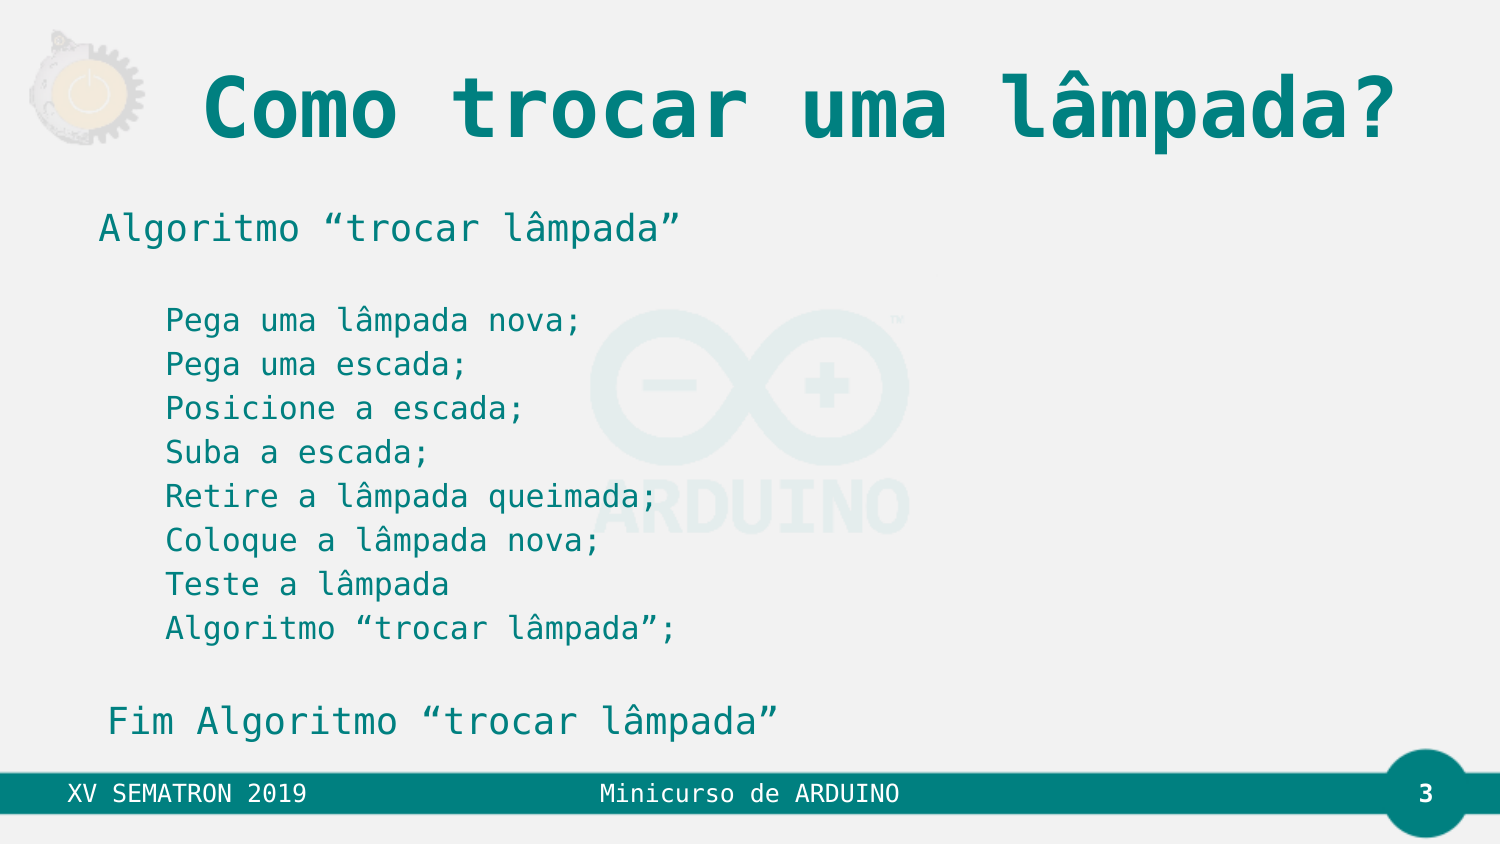

# Como trocar uma lâmpada?
Algoritmo “trocar lâmpada”

Pega uma lâmpada nova;
Pega uma escada;
Posicione a escada;
Suba a escada;
Retire a lâmpada queimada;
Coloque a lâmpada nova;
Teste a lâmpada
Algoritmo “trocar lâmpada”;

Fim Algoritmo “trocar lâmpada”
3